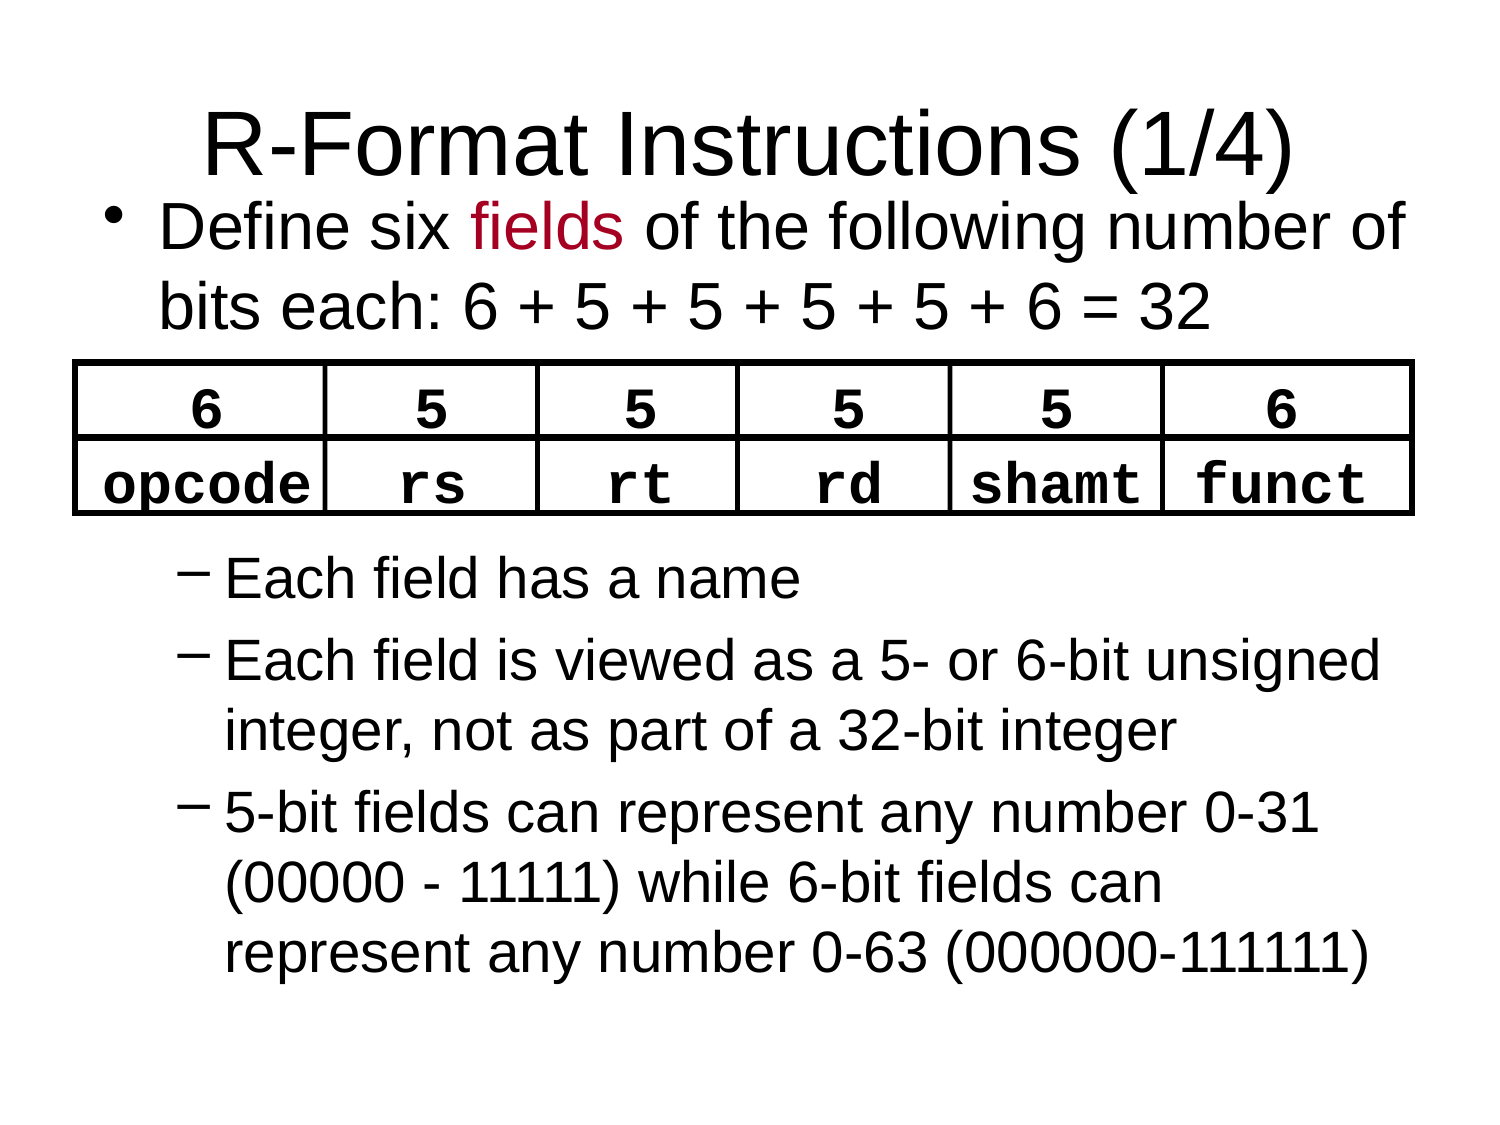

# R-Format Instructions (1/4)
Define six fields of the following number of bits each: 6 + 5 + 5 + 5 + 5 + 6 = 32

Each field has a name
Each field is viewed as a 5- or 6-bit unsigned integer, not as part of a 32-bit integer
5-bit fields can represent any number 0-31 (00000 - 11111) while 6-bit fields can represent any number 0-63 (000000-111111)

6
5
5
5
5
6

opcode
rs
rt
rd
shamt
funct